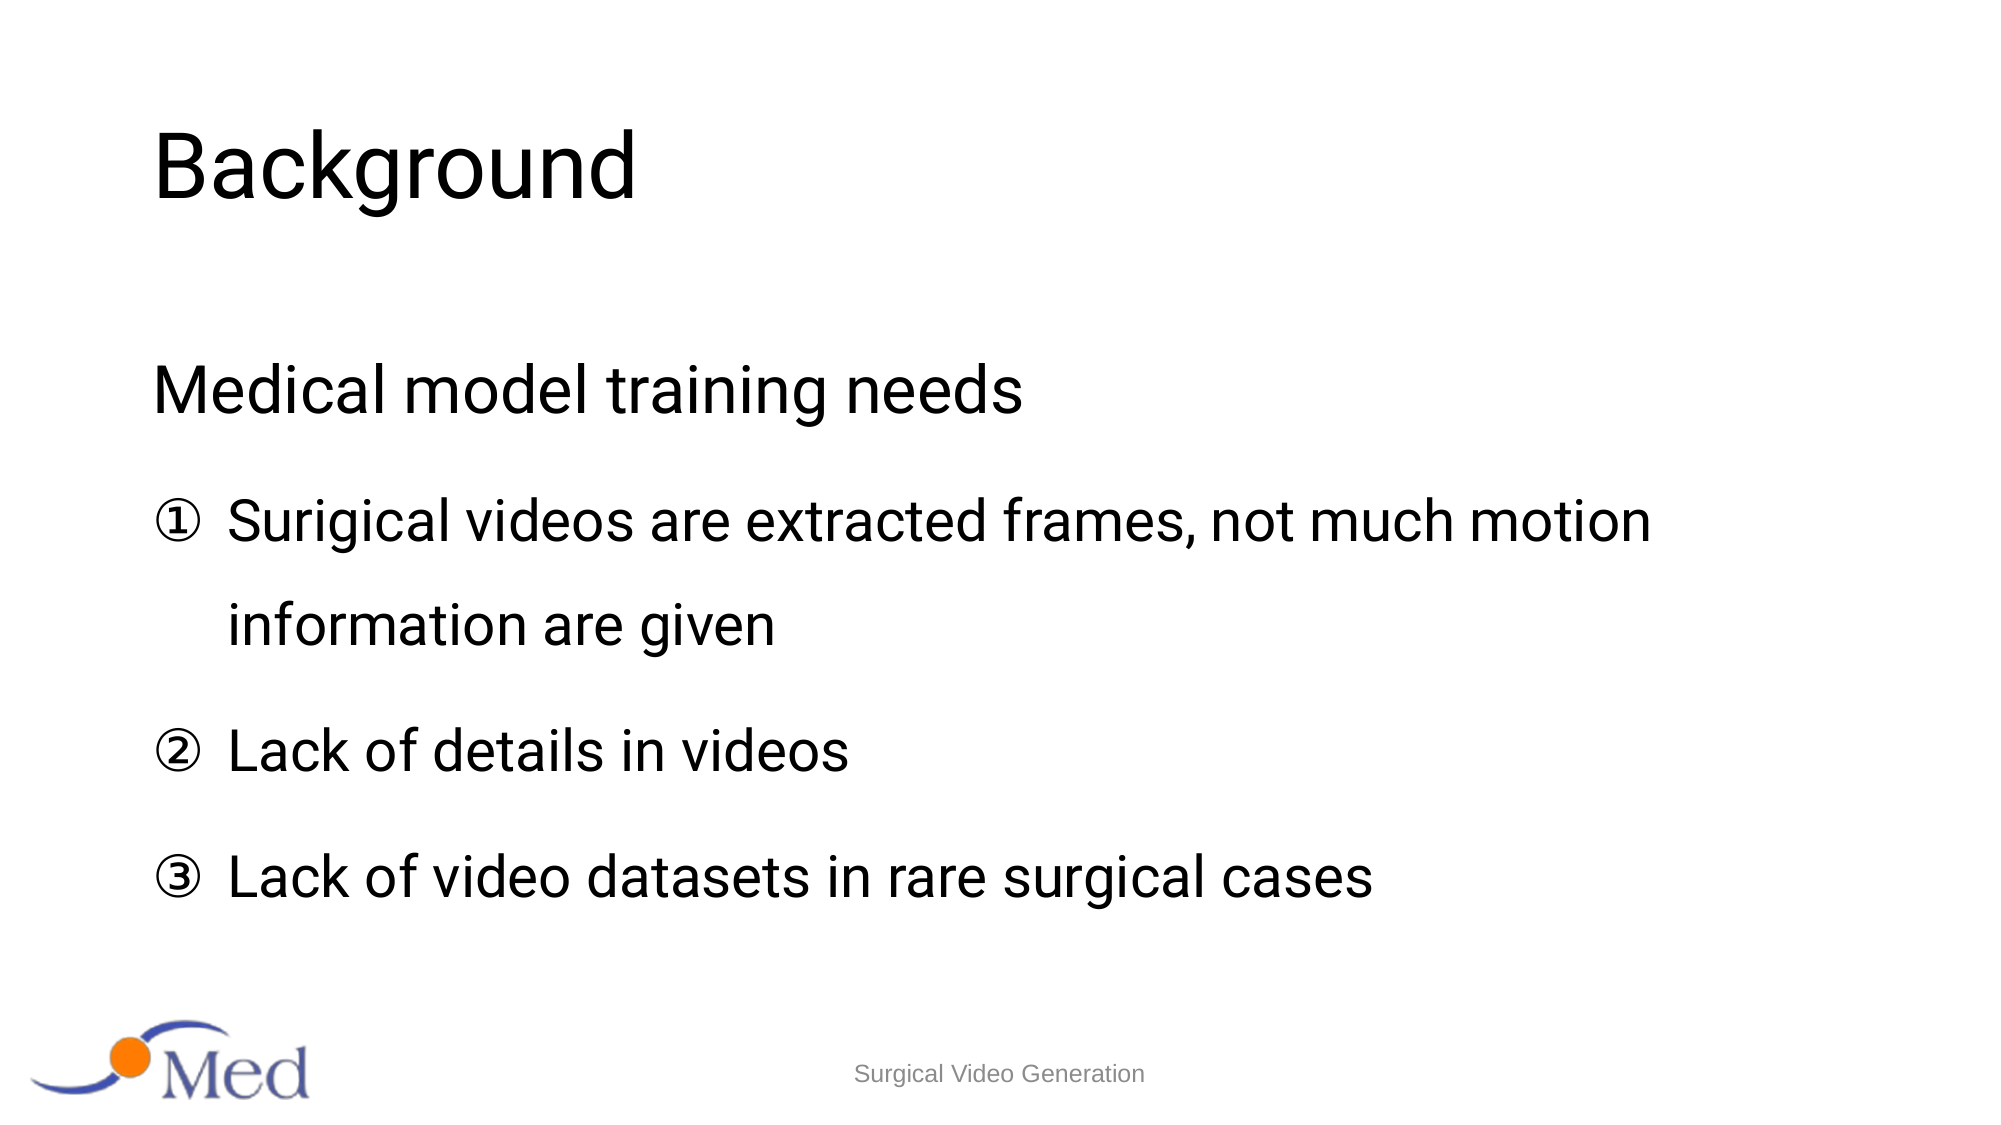

# Background
Medical model training needs
Surigical videos are extracted frames, not much motion information are given
Lack of details in videos
Lack of video datasets in rare surgical cases

Surgical Video Generation
3